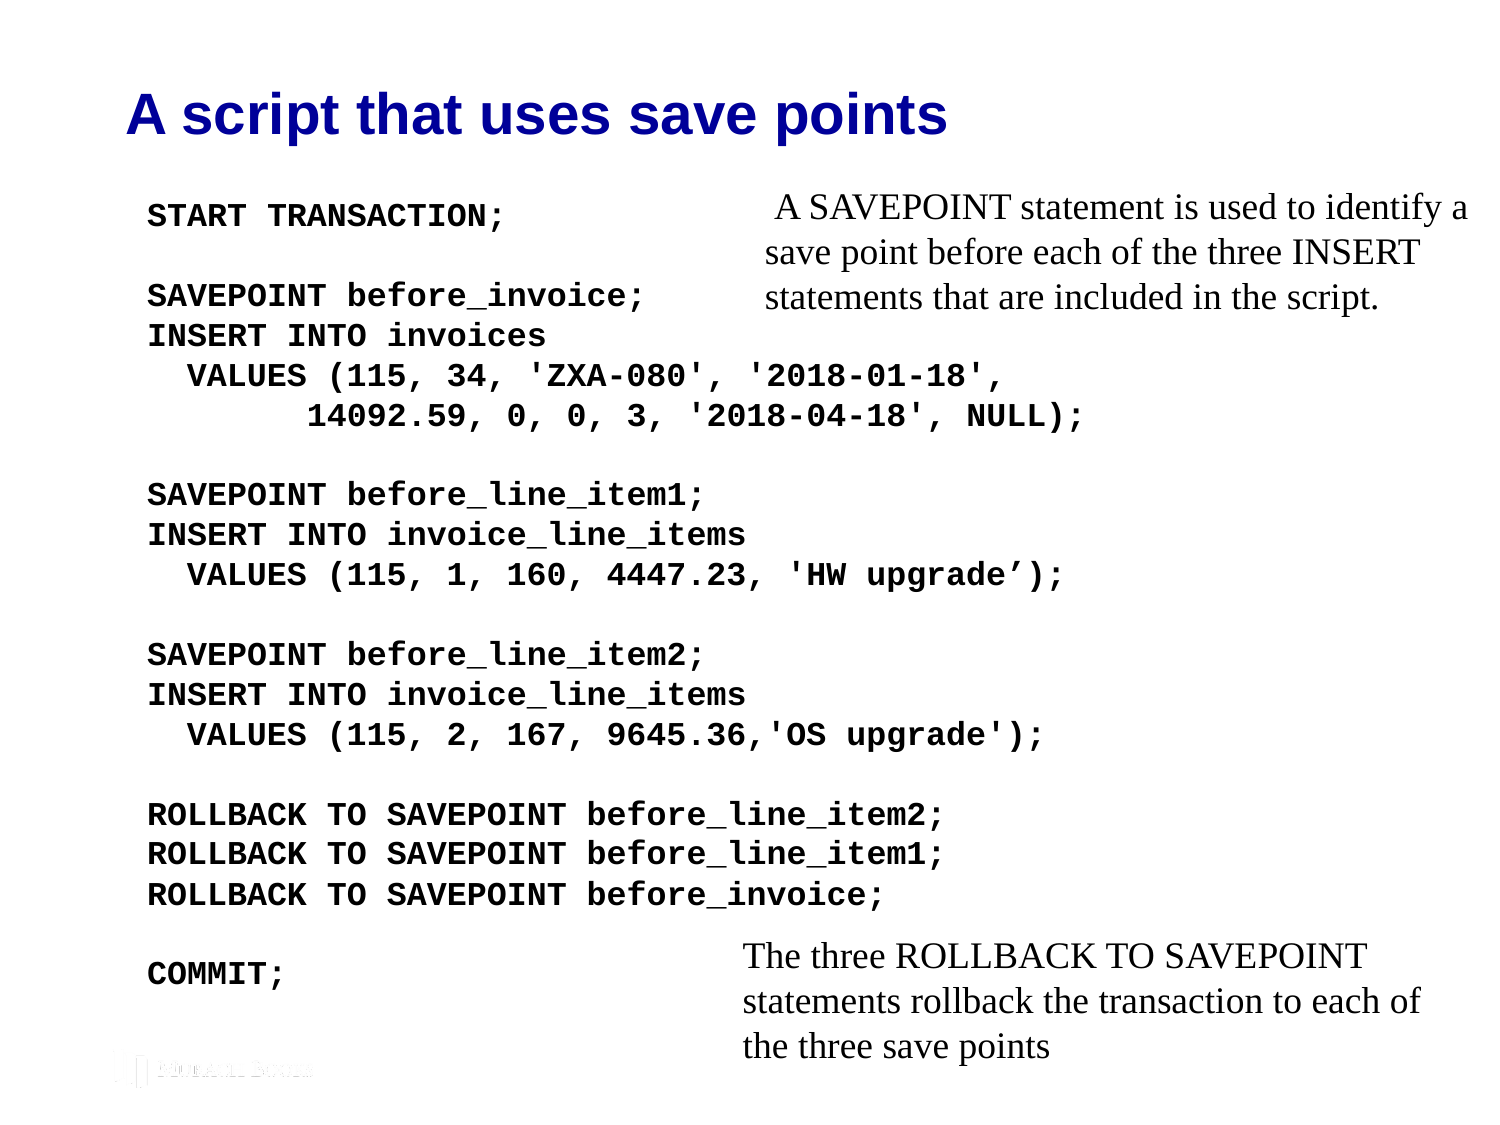

# A script that uses save points
 A SAVEPOINT statement is used to identify a save point before each of the three INSERT statements that are included in the script.
START TRANSACTION;

SAVEPOINT before_invoice;
INSERT INTO invoices
  VALUES (115, 34, 'ZXA-080', '2018-01-18',
        14092.59, 0, 0, 3, '2018-04-18', NULL);

SAVEPOINT before_line_item1;
INSERT INTO invoice_line_items
  VALUES (115, 1, 160, 4447.23, 'HW upgrade’);

SAVEPOINT before_line_item2;
INSERT INTO invoice_line_items
  VALUES (115, 2, 167, 9645.36,'OS upgrade');

ROLLBACK TO SAVEPOINT before_line_item2;
ROLLBACK TO SAVEPOINT before_line_item1;
ROLLBACK TO SAVEPOINT before_invoice;

COMMIT;

The three ROLLBACK TO SAVEPOINT statements rollback the transaction to each of the three save points
© 2019, Mike Murach & Associates, Inc.

C14, Slide 164